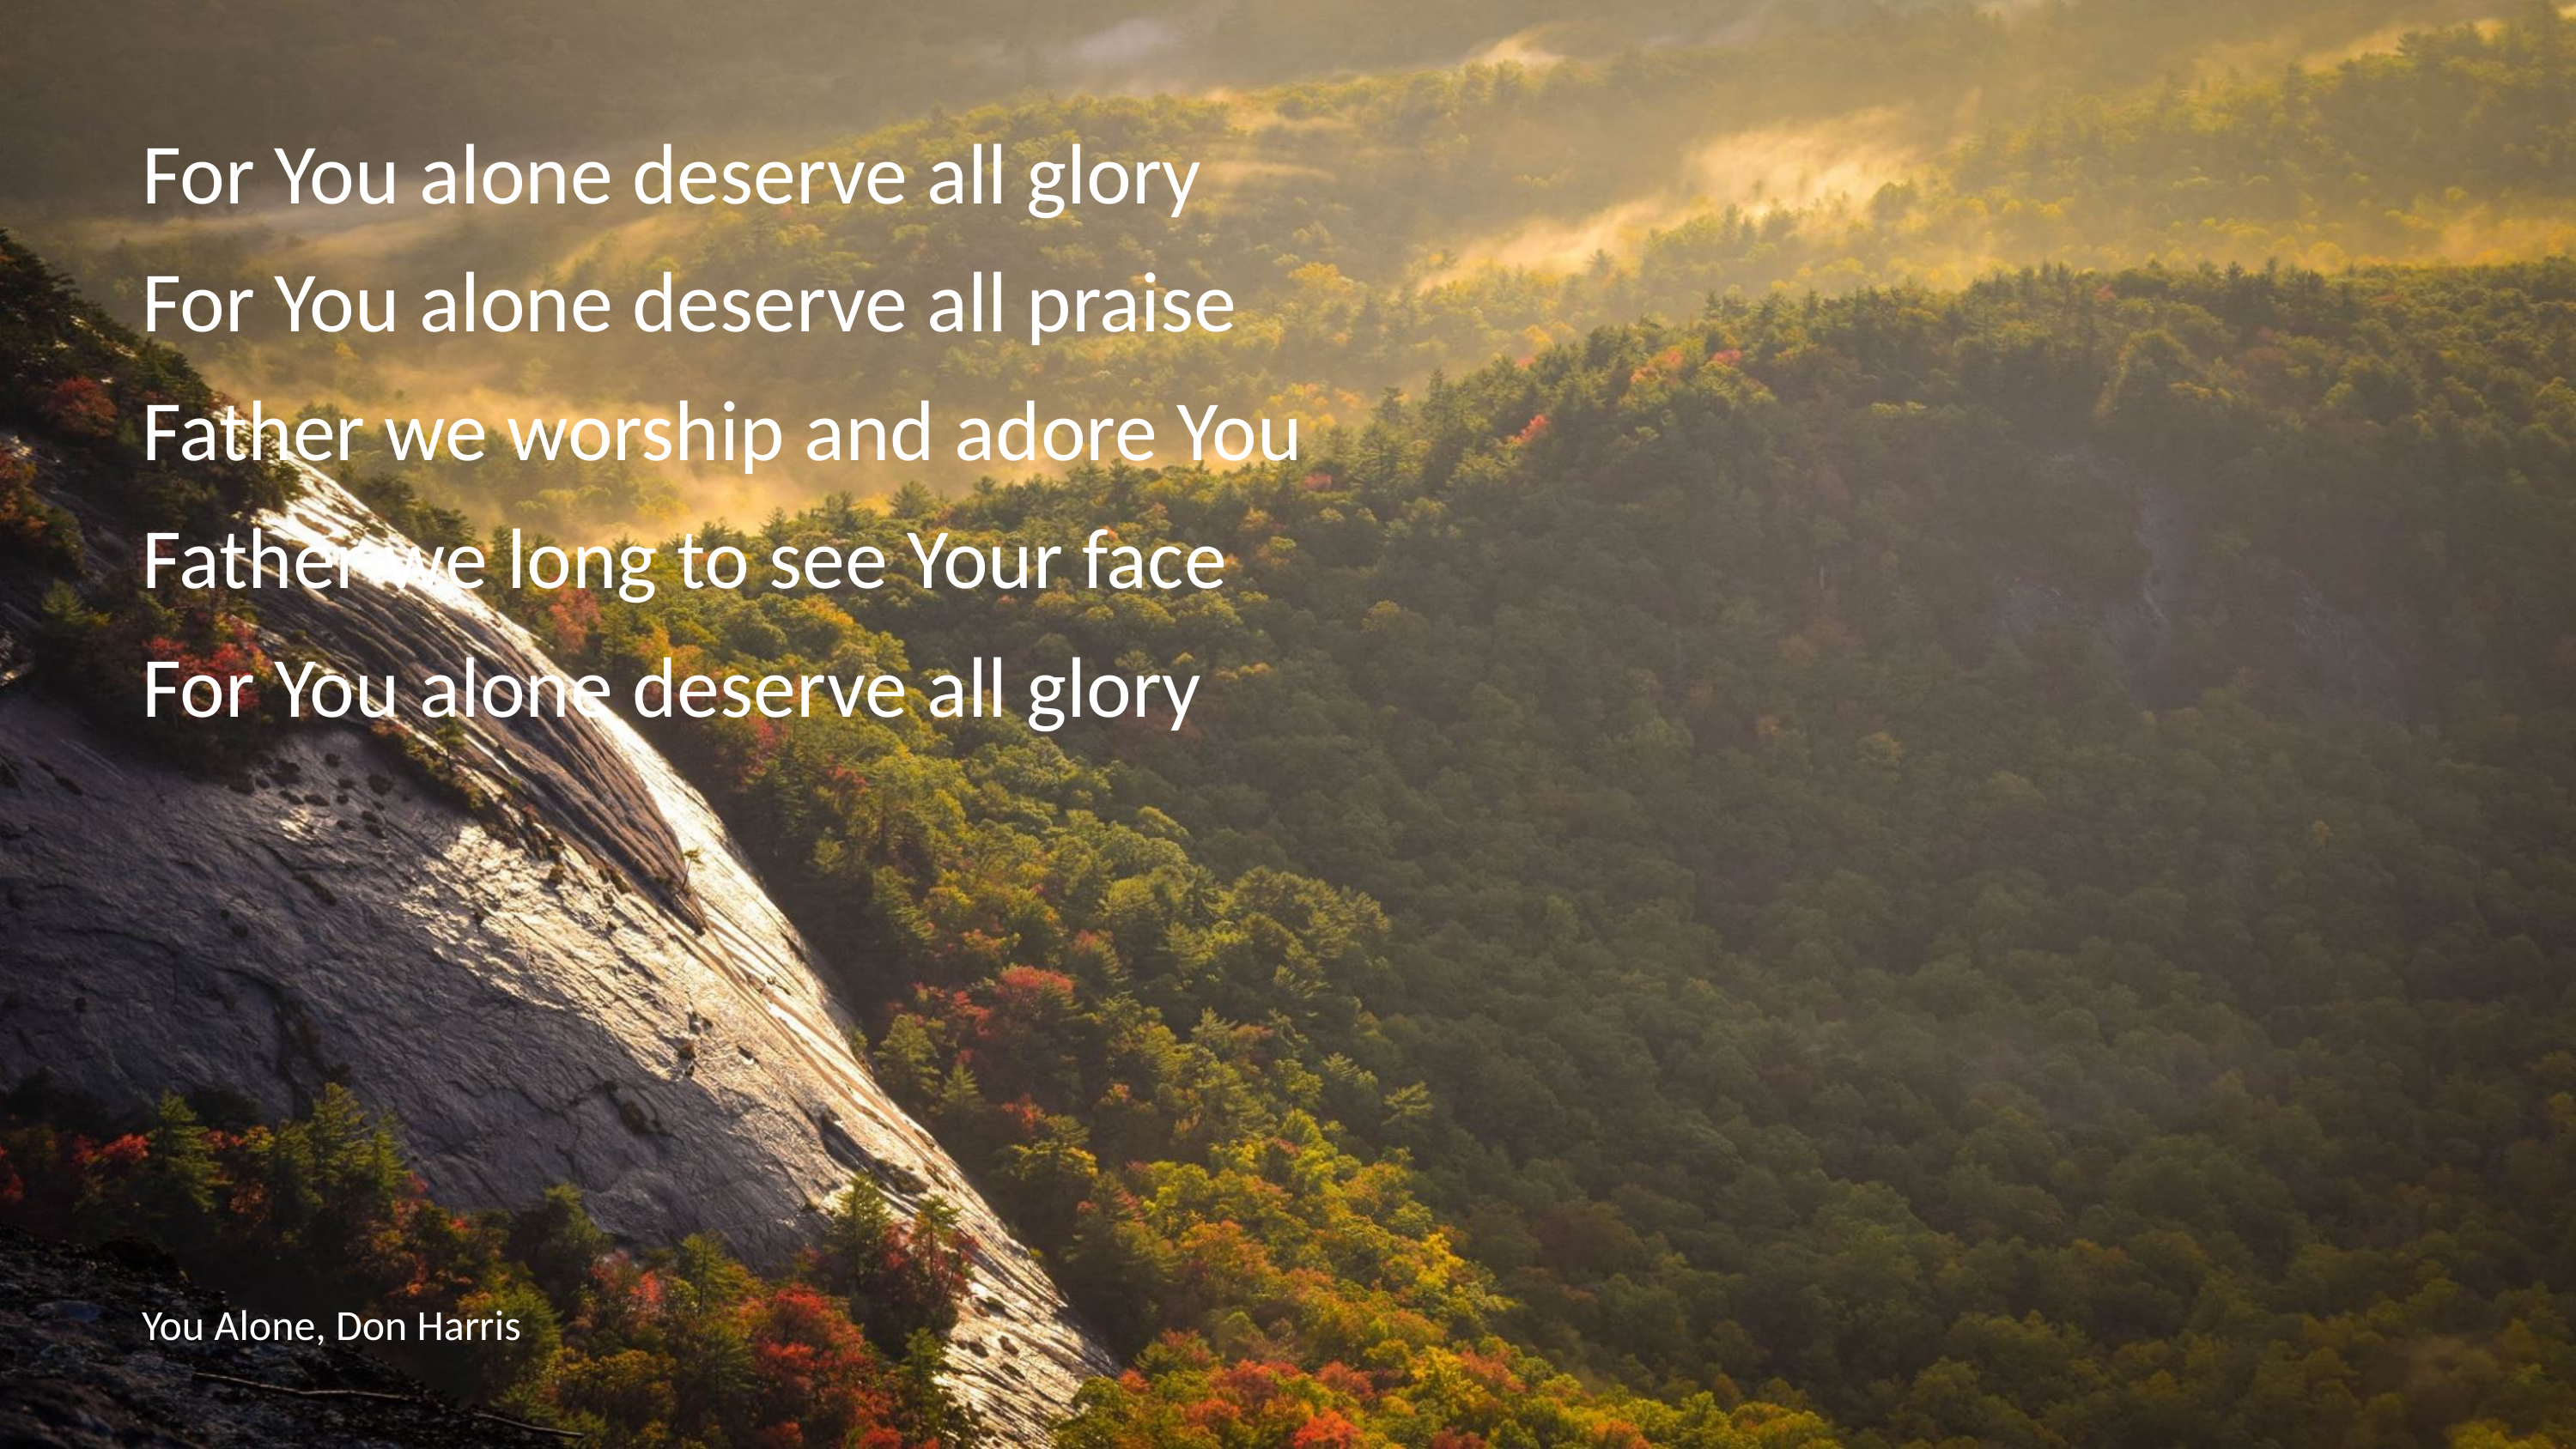

For You alone deserve all glory
For You alone deserve all praise
Father we worship and adore You
Father we long to see Your face
For You alone deserve all glory

# You Alone, Don Harris